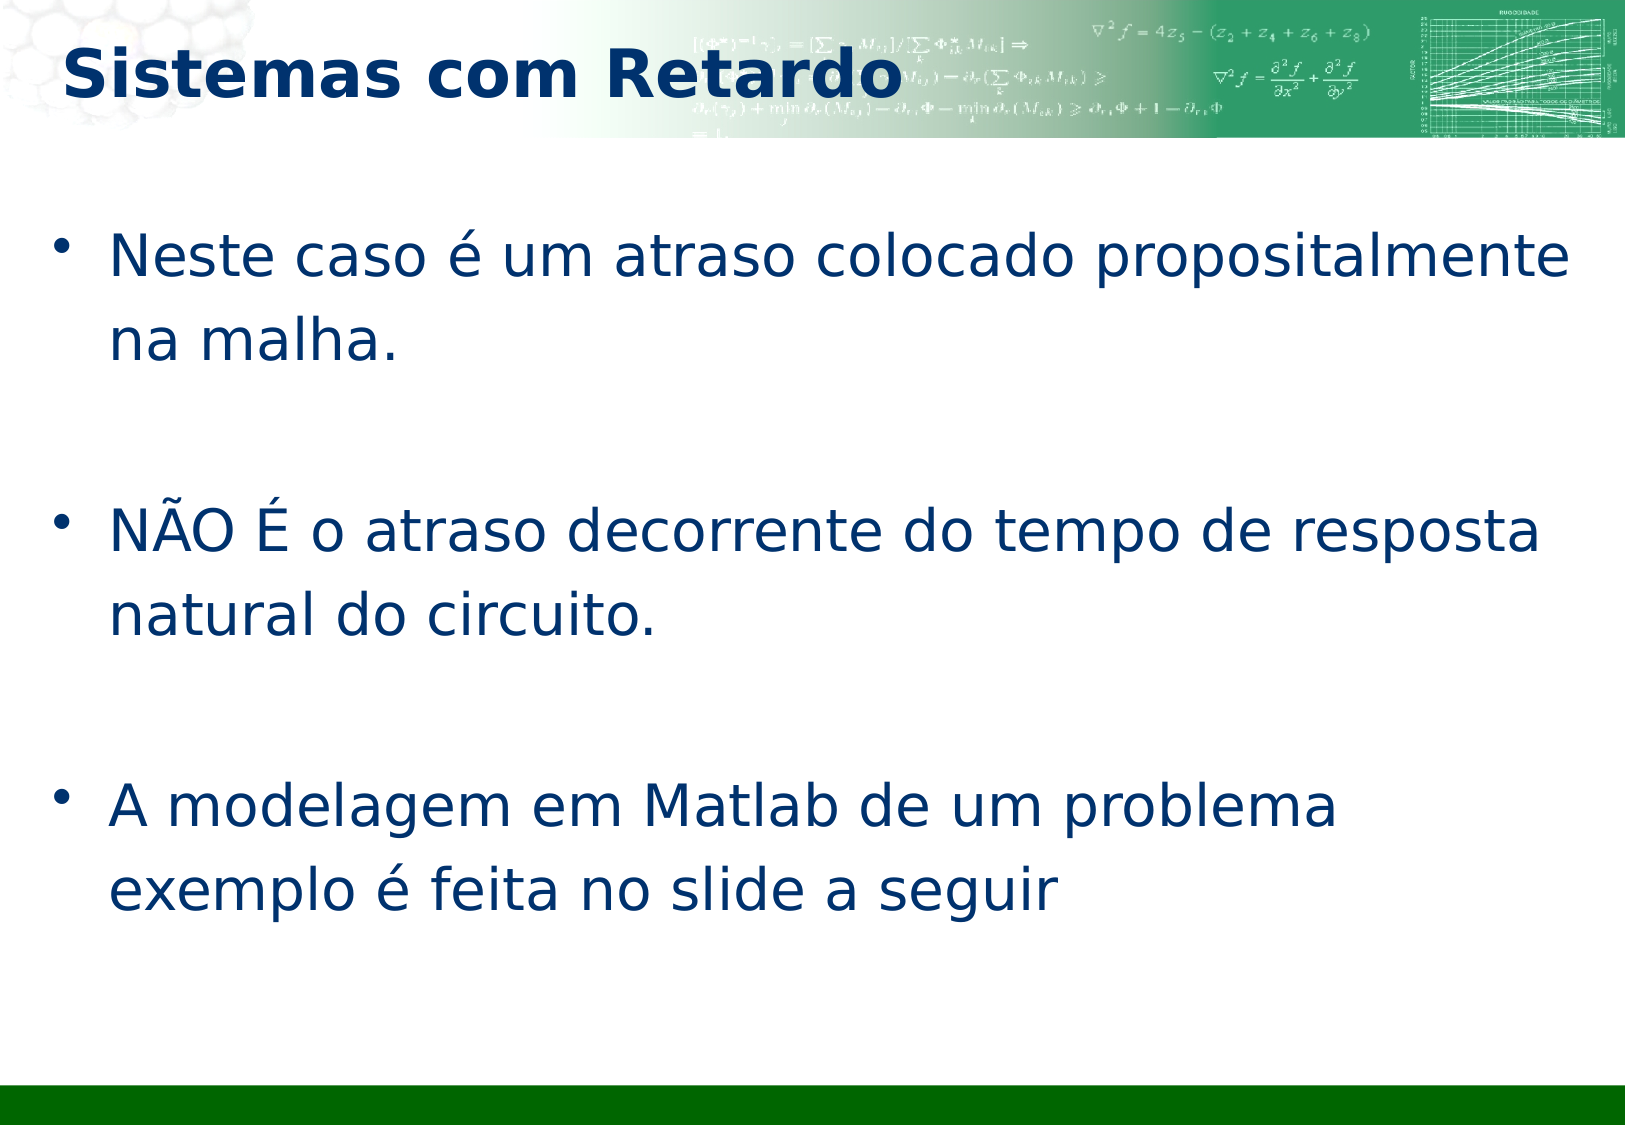

# Sistemas com Retardo
Neste caso é um atraso colocado propositalmente na malha.

NÃO É o atraso decorrente do tempo de resposta natural do circuito.

A modelagem em Matlab de um problema exemplo é feita no slide a seguir